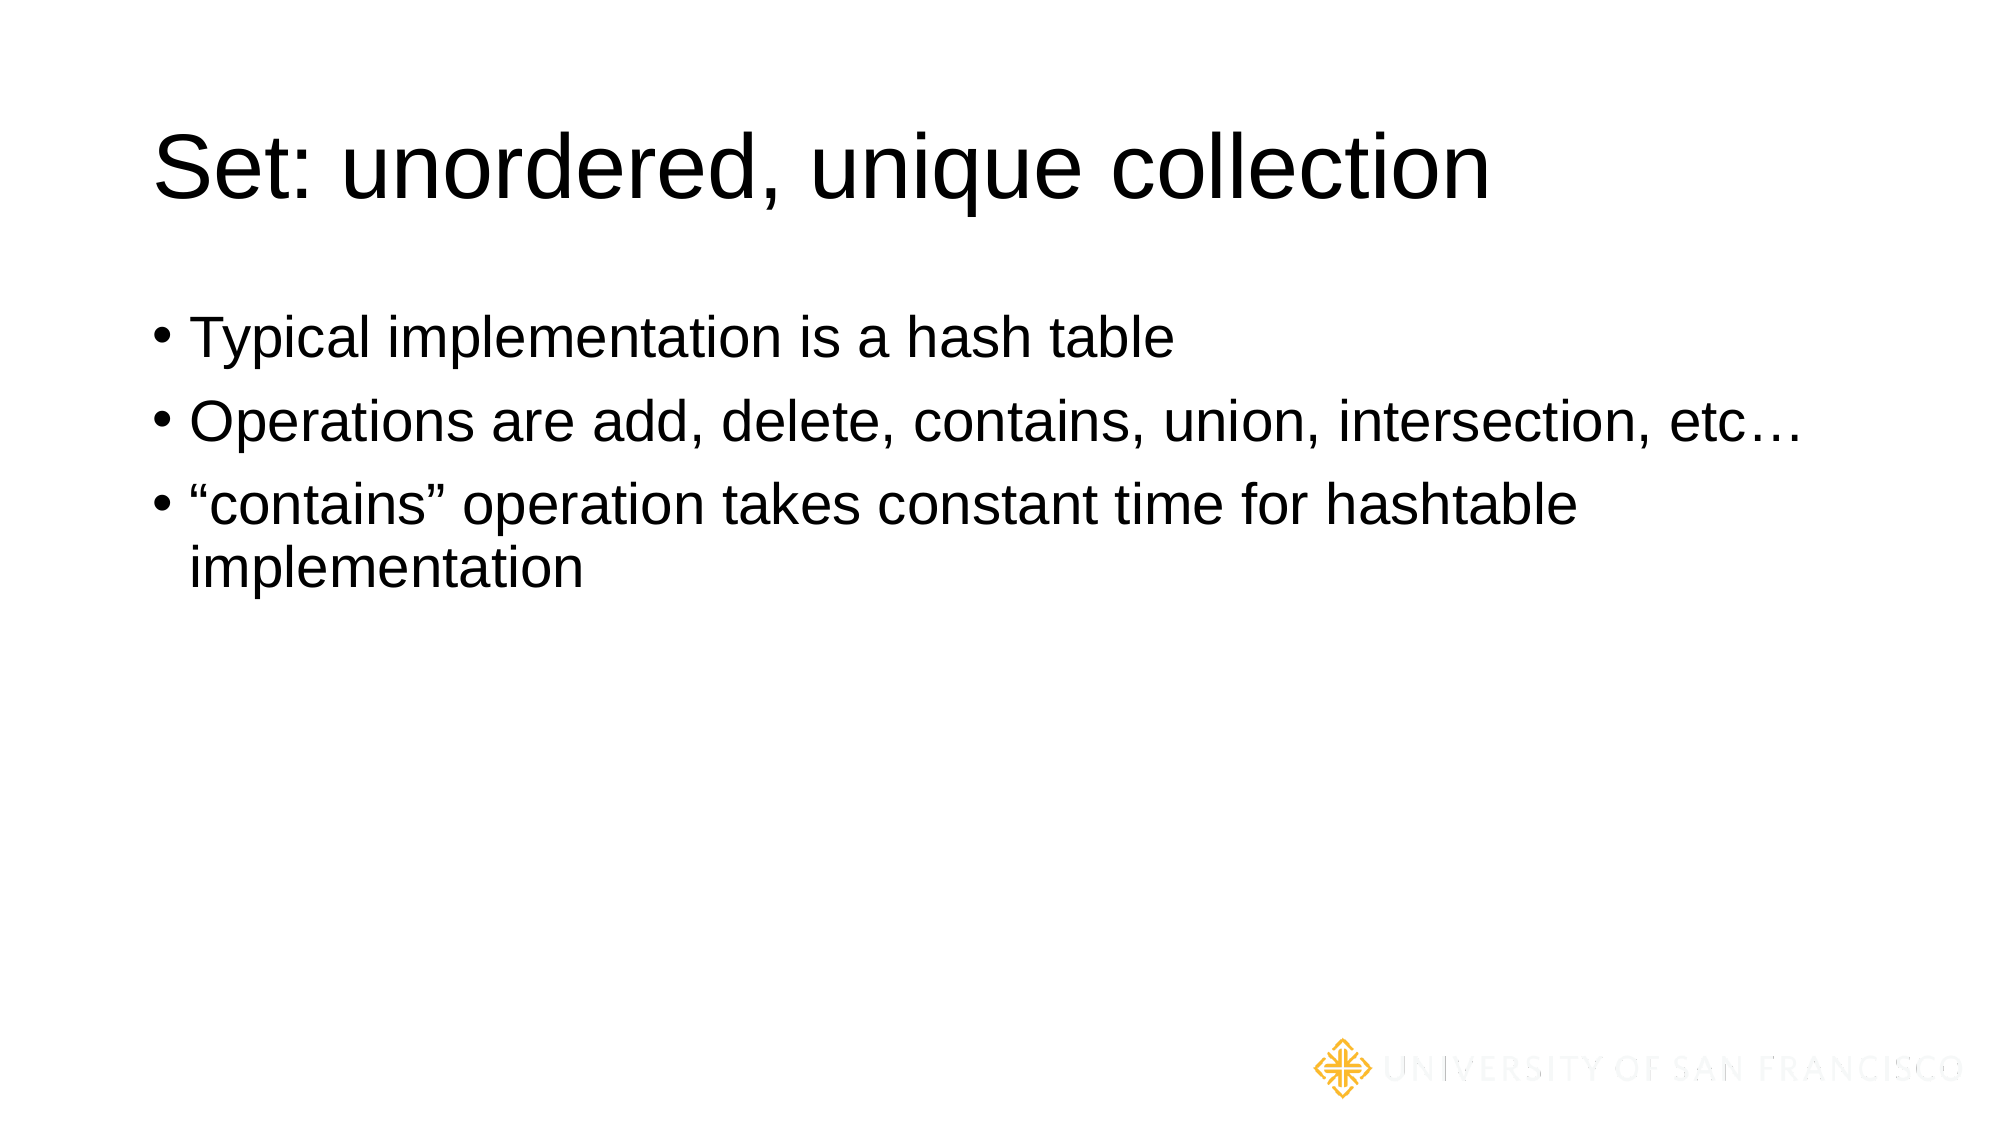

# Set: unordered, unique collection
Typical implementation is a hash table
Operations are add, delete, contains, union, intersection, etc…
“contains” operation takes constant time for hashtable implementation